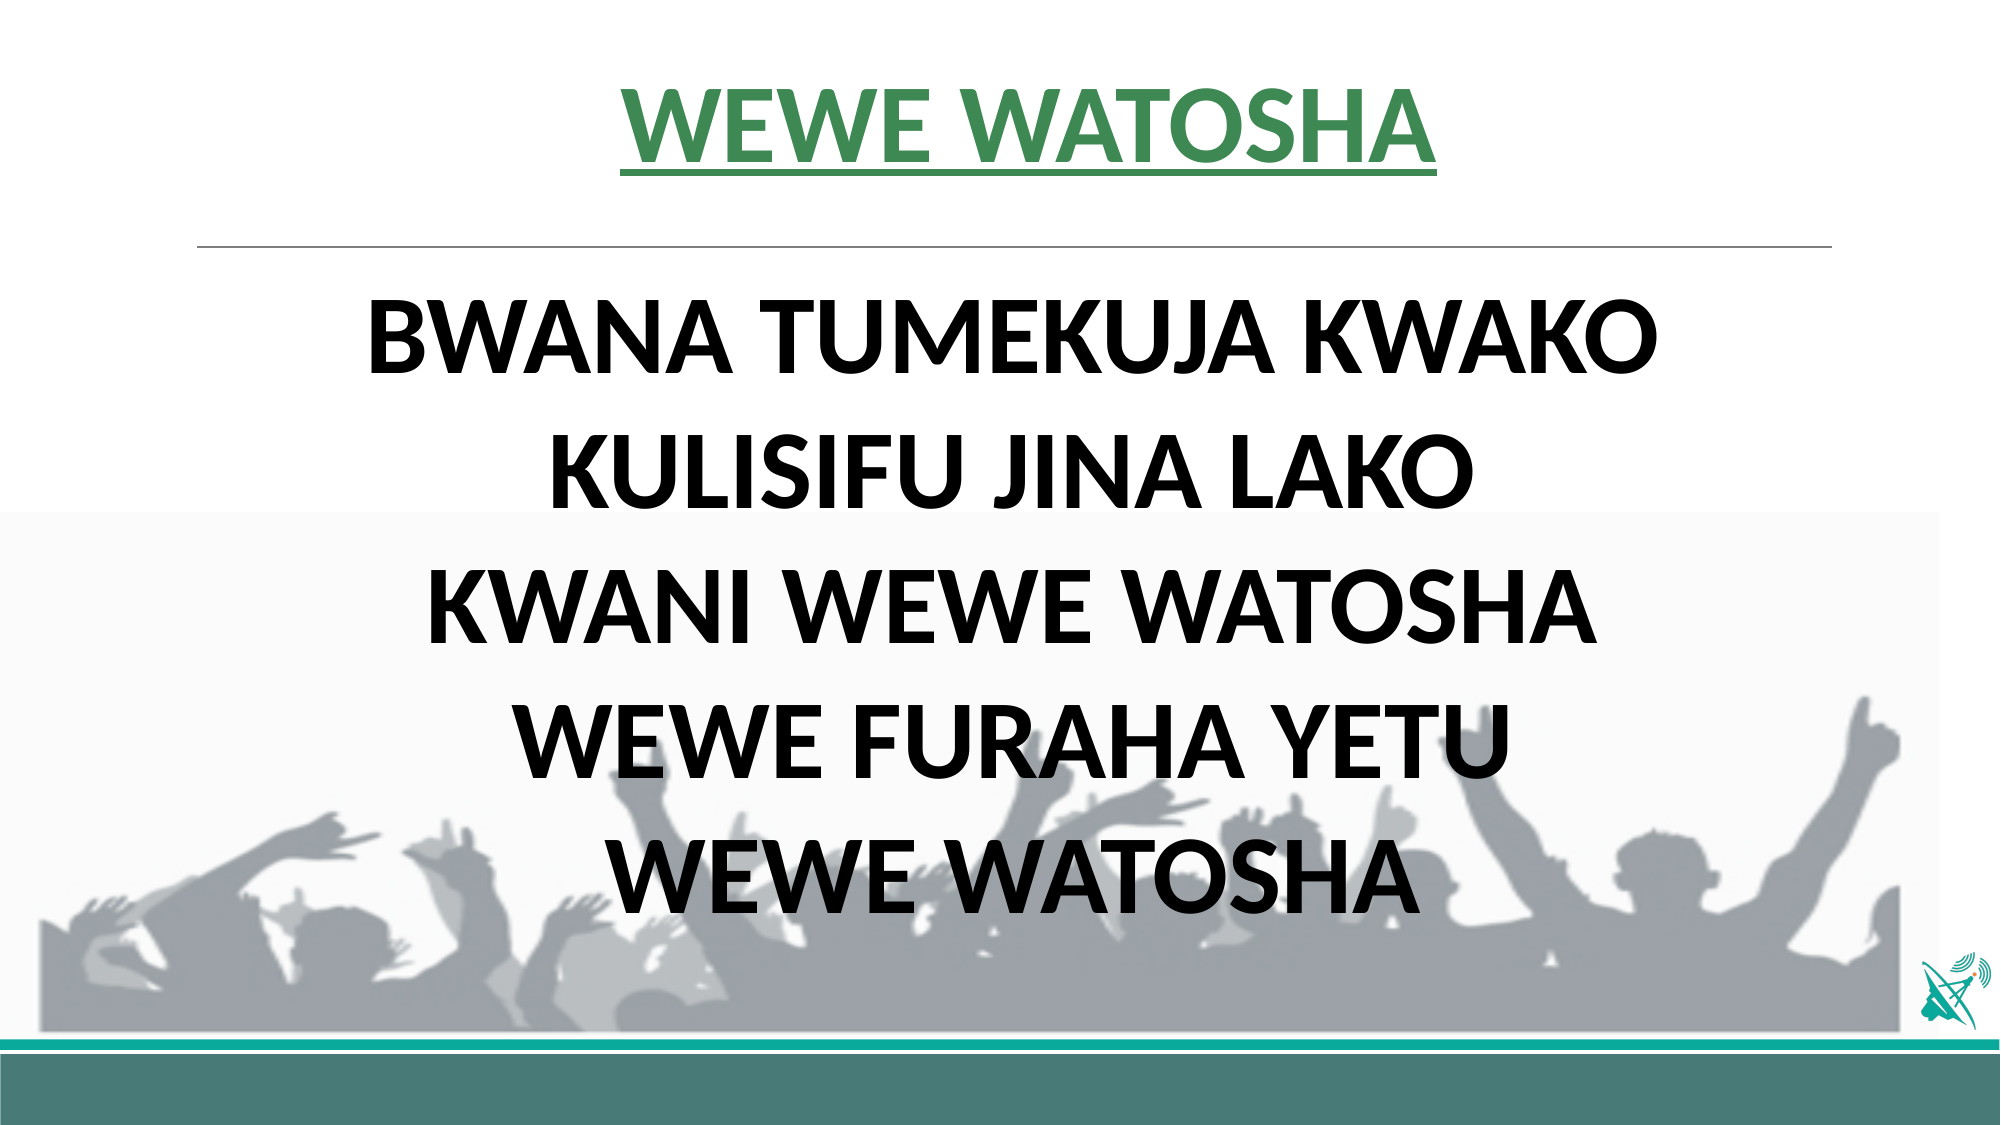

# WEWE WATOSHA
BWANA TUMEKUJA KWAKO
KULISIFU JINA LAKO
KWANI WEWE WATOSHA
WEWE FURAHA YETU
WEWE WATOSHA